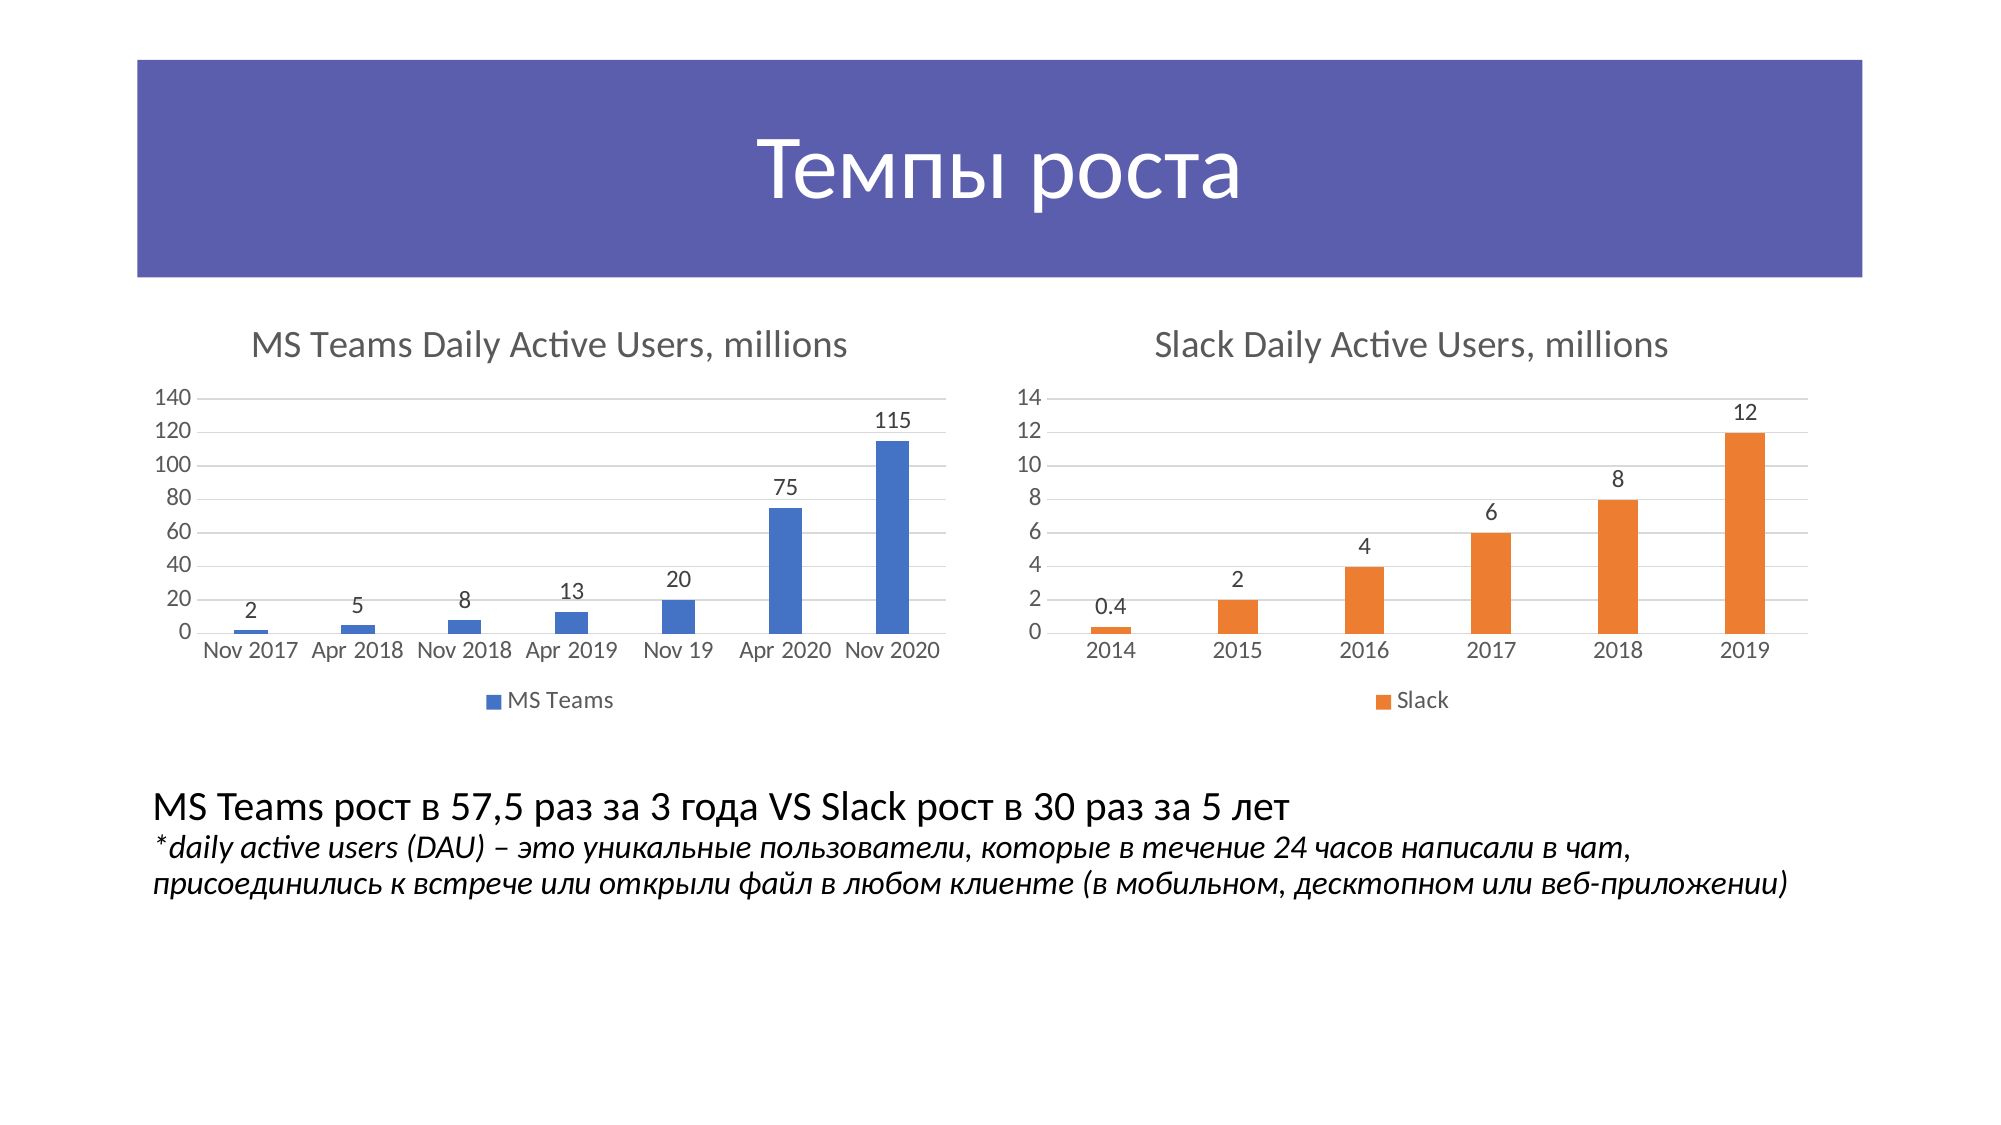

# Темпы роста

### Chart: Slack Daily Active Users, millions

| Category | Slack |
|---|---|
| 2014 | 0.4 |
| 2015 | 2.0 |
| 2016 | 4.0 |
| 2017 | 6.0 |
| 2018 | 8.0 |
| 2019 | 12.0 |

### Chart: MS Teams Daily Active Users, millions

| Category | MS Teams |
|---|---|
| Nov 2017 | 2.0 |
| Apr 2018 | 5.0 |
| Nov 2018 | 8.0 |
| Apr 2019 | 13.0 |
| Nov 19 | 20.0 |
| Apr 2020 | 75.0 |
| Nov 2020 | 115.0 |
MS Teams рост в 57,5 раз за 3 года VS Slack рост в 30 раз за 5 лет
*daily active users (DAU) – это уникальные пользователи, которые в течение 24 часов написали в чат, присоединились к встрече или открыли файл в любом клиенте (в мобильном, десктопном или веб-приложении)